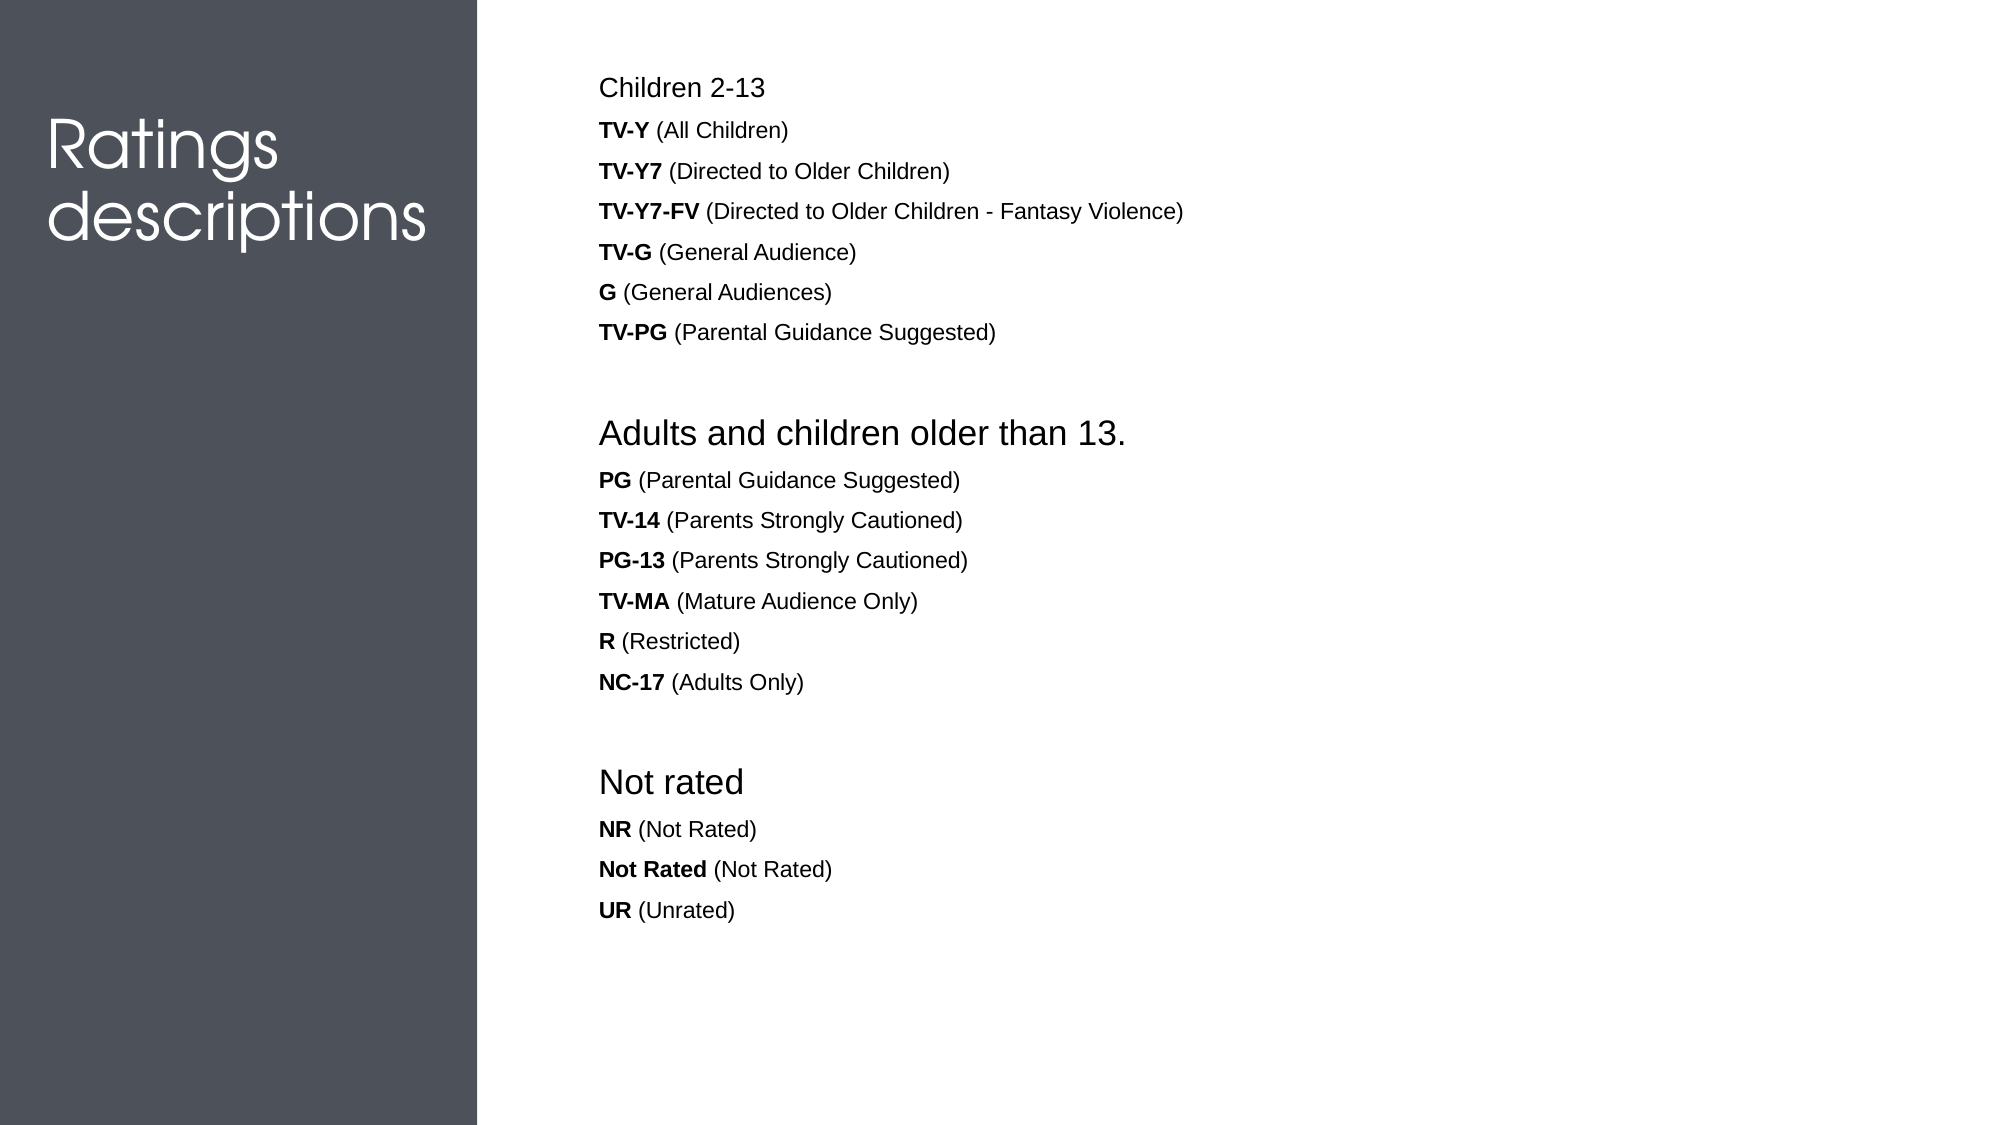

# Ratings descriptions

Children 2-13
TV-Y (All Children)
TV-Y7 (Directed to Older Children)
TV-Y7-FV (Directed to Older Children - Fantasy Violence)
TV-G (General Audience)
G (General Audiences)
TV-PG (Parental Guidance Suggested)

Adults and children older than 13.
PG (Parental Guidance Suggested)
TV-14 (Parents Strongly Cautioned)
PG-13 (Parents Strongly Cautioned)
TV-MA (Mature Audience Only)
R (Restricted)
NC-17 (Adults Only)

Not rated
NR (Not Rated)
Not Rated (Not Rated)
UR (Unrated)